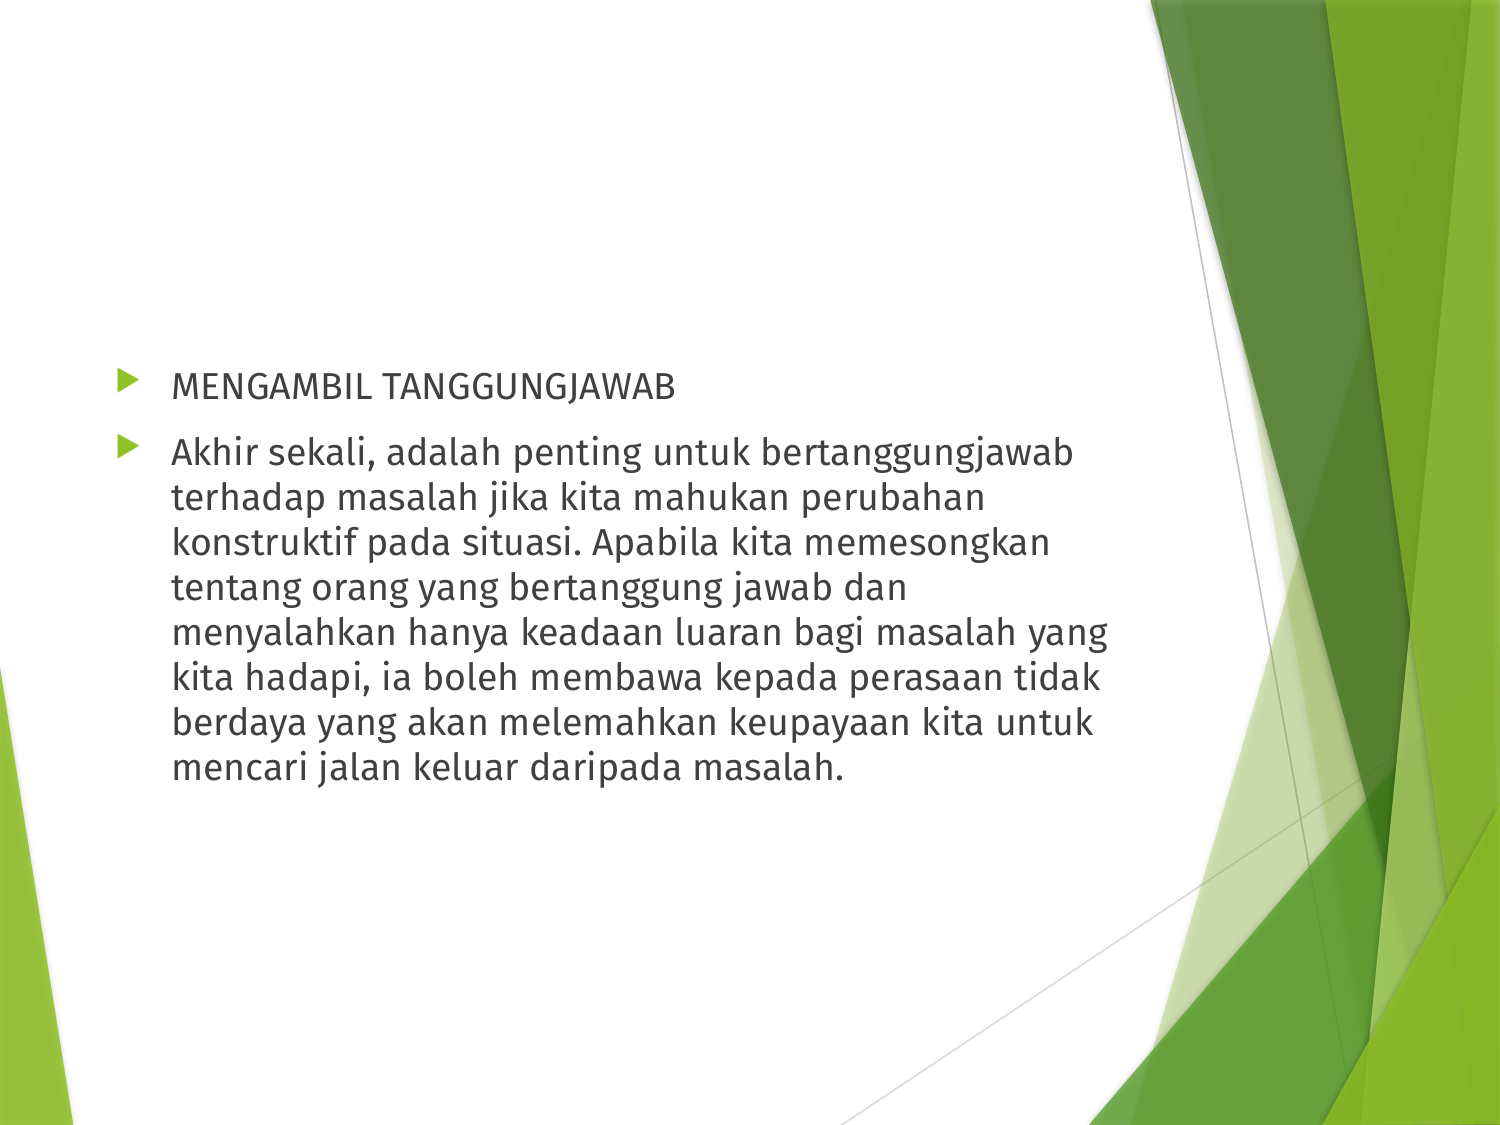

#
MENGAMBIL TANGGUNGJAWAB
Akhir sekali, adalah penting untuk bertanggungjawab terhadap masalah jika kita mahukan perubahan konstruktif pada situasi. Apabila kita memesongkan tentang orang yang bertanggung jawab dan menyalahkan hanya keadaan luaran bagi masalah yang kita hadapi, ia boleh membawa kepada perasaan tidak berdaya yang akan melemahkan keupayaan kita untuk mencari jalan keluar daripada masalah.